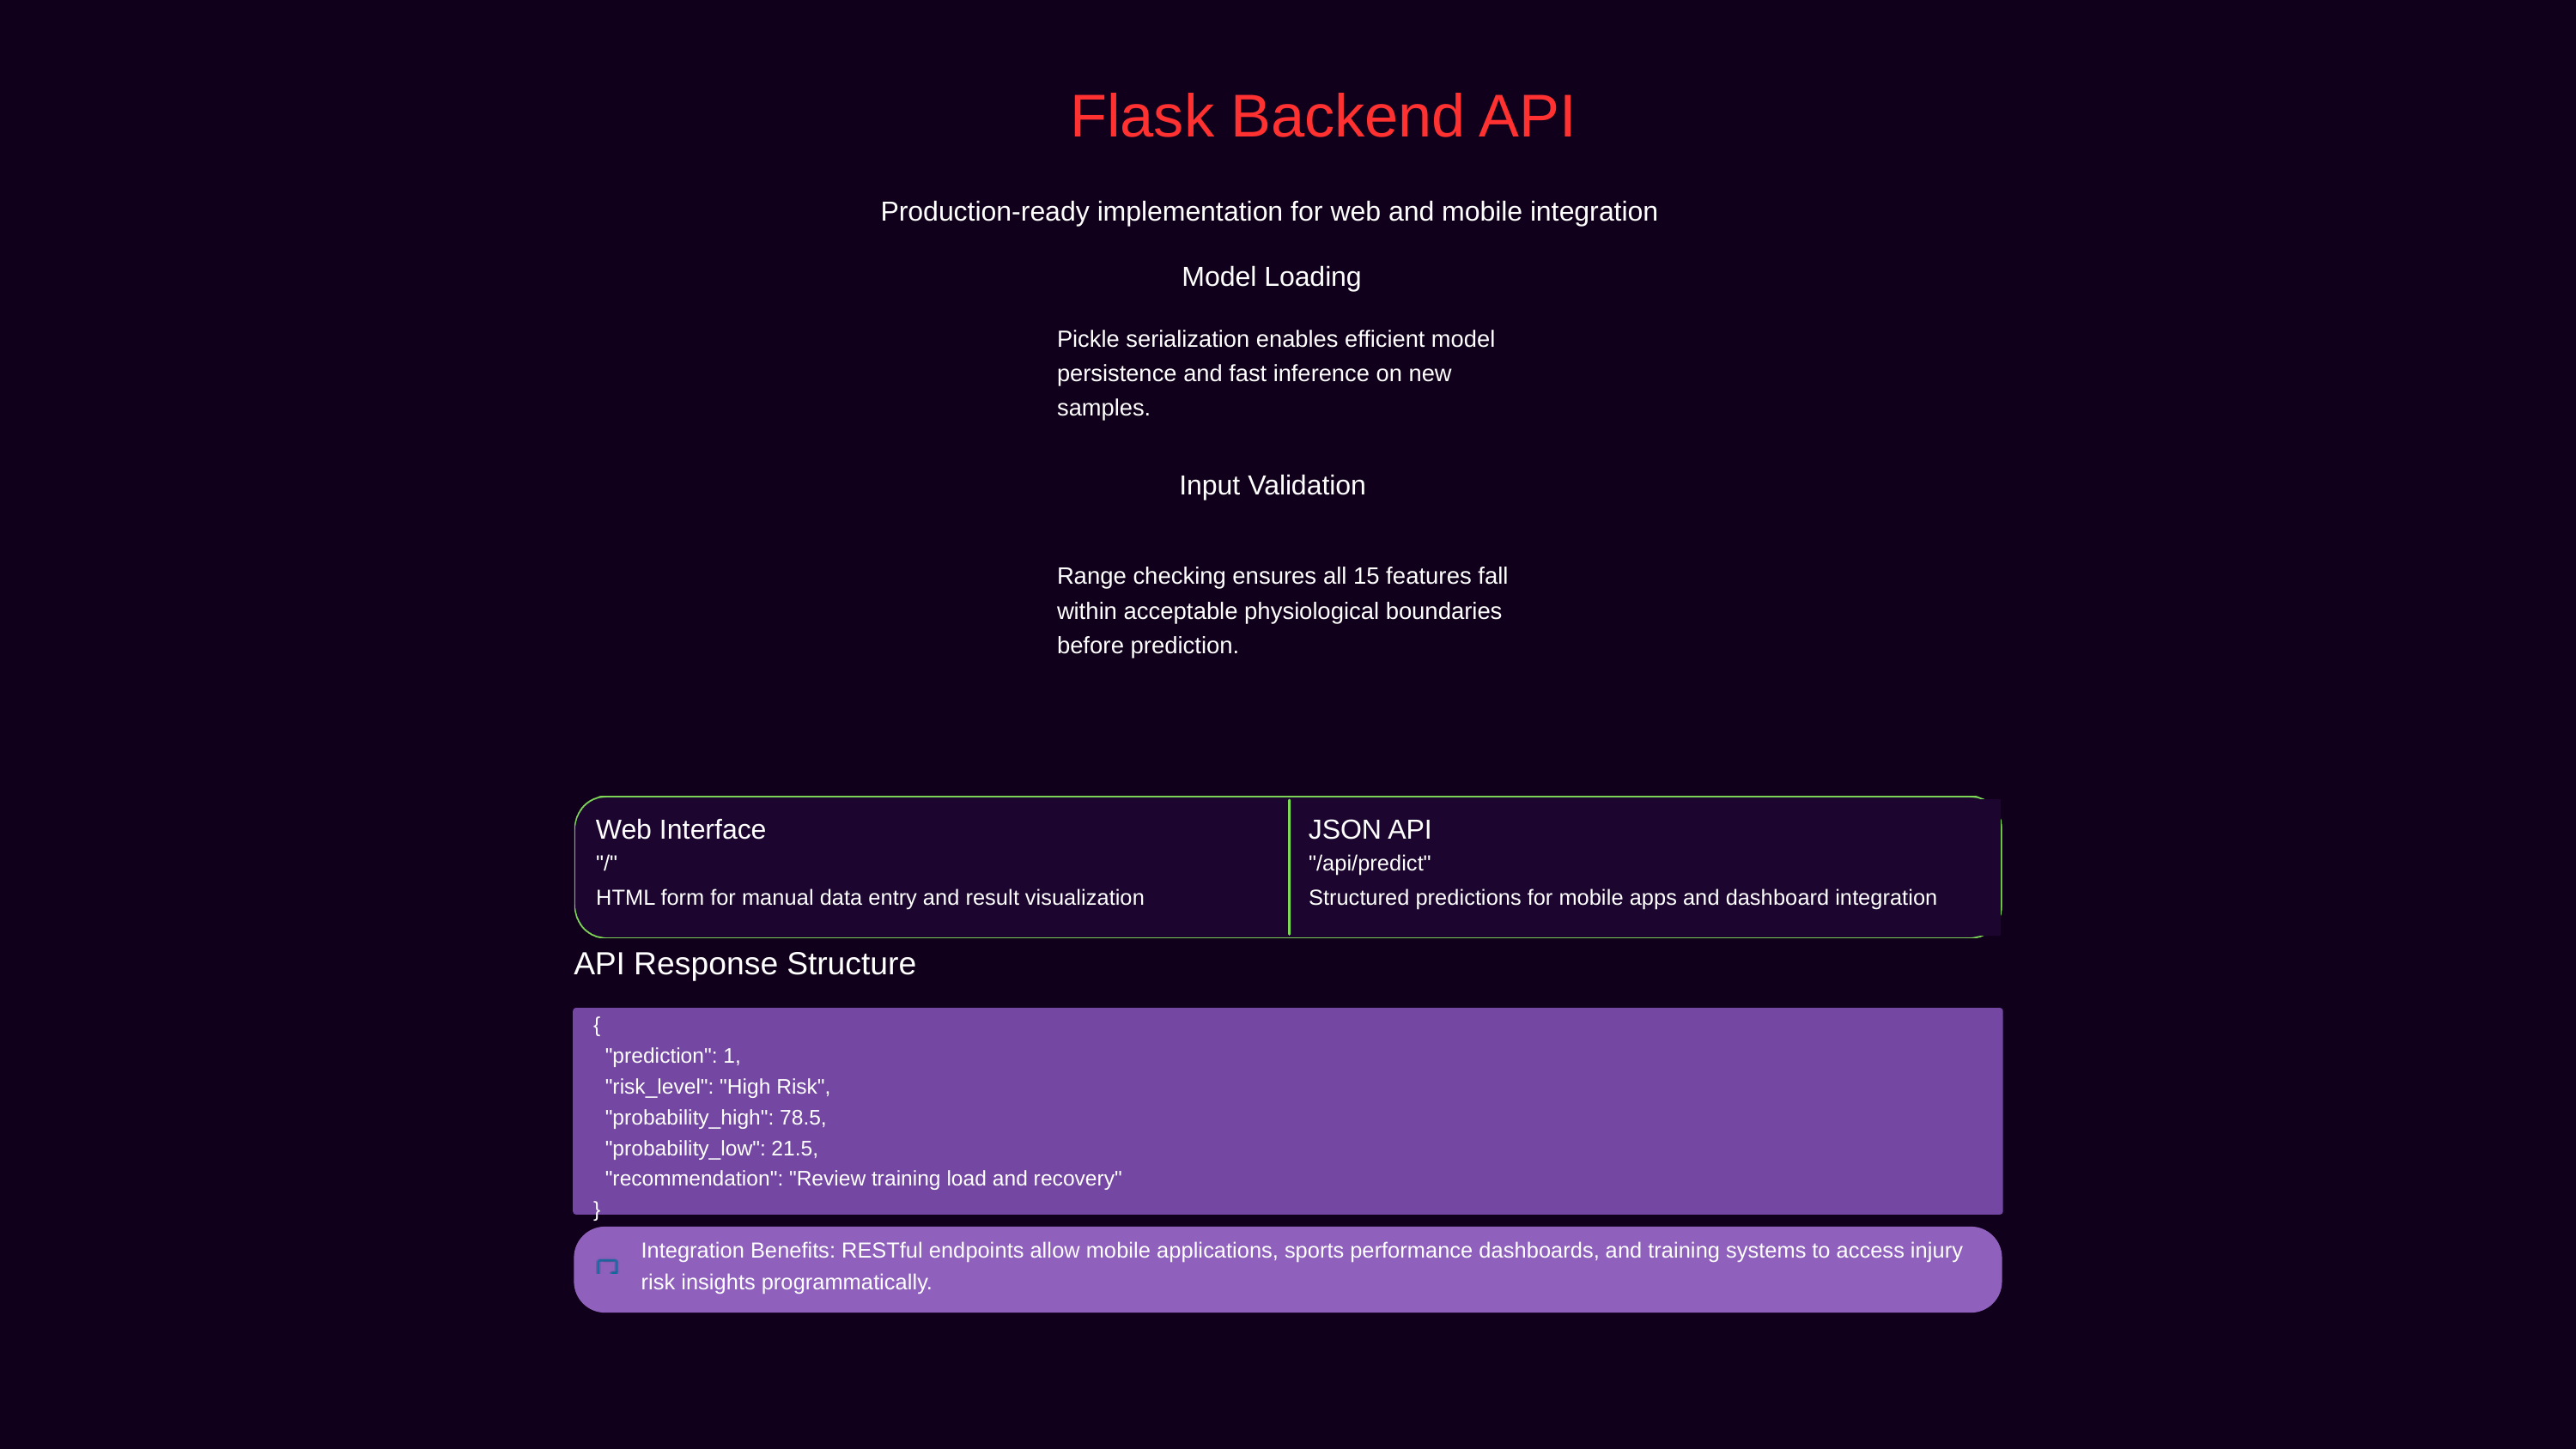

Flask Backend API
Production-ready implementation for web and mobile integration
Model Loading
Pickle serialization enables efficient model persistence and fast inference on new samples.
Input Validation
Range checking ensures all 15 features fall within acceptable physiological boundaries before prediction.

Web Interface
JSON API
"/"
"/api/predict"
HTML form for manual data entry and result visualization
Structured predictions for mobile apps and dashboard integration
API Response Structure
{
  "prediction": 1,
  "risk_level": "High Risk",
  "probability_high": 78.5,
  "probability_low": 21.5,
  "recommendation": "Review training load and recovery"
}

Integration Benefits: RESTful endpoints allow mobile applications, sports performance dashboards, and training systems to access injury risk insights programmatically.